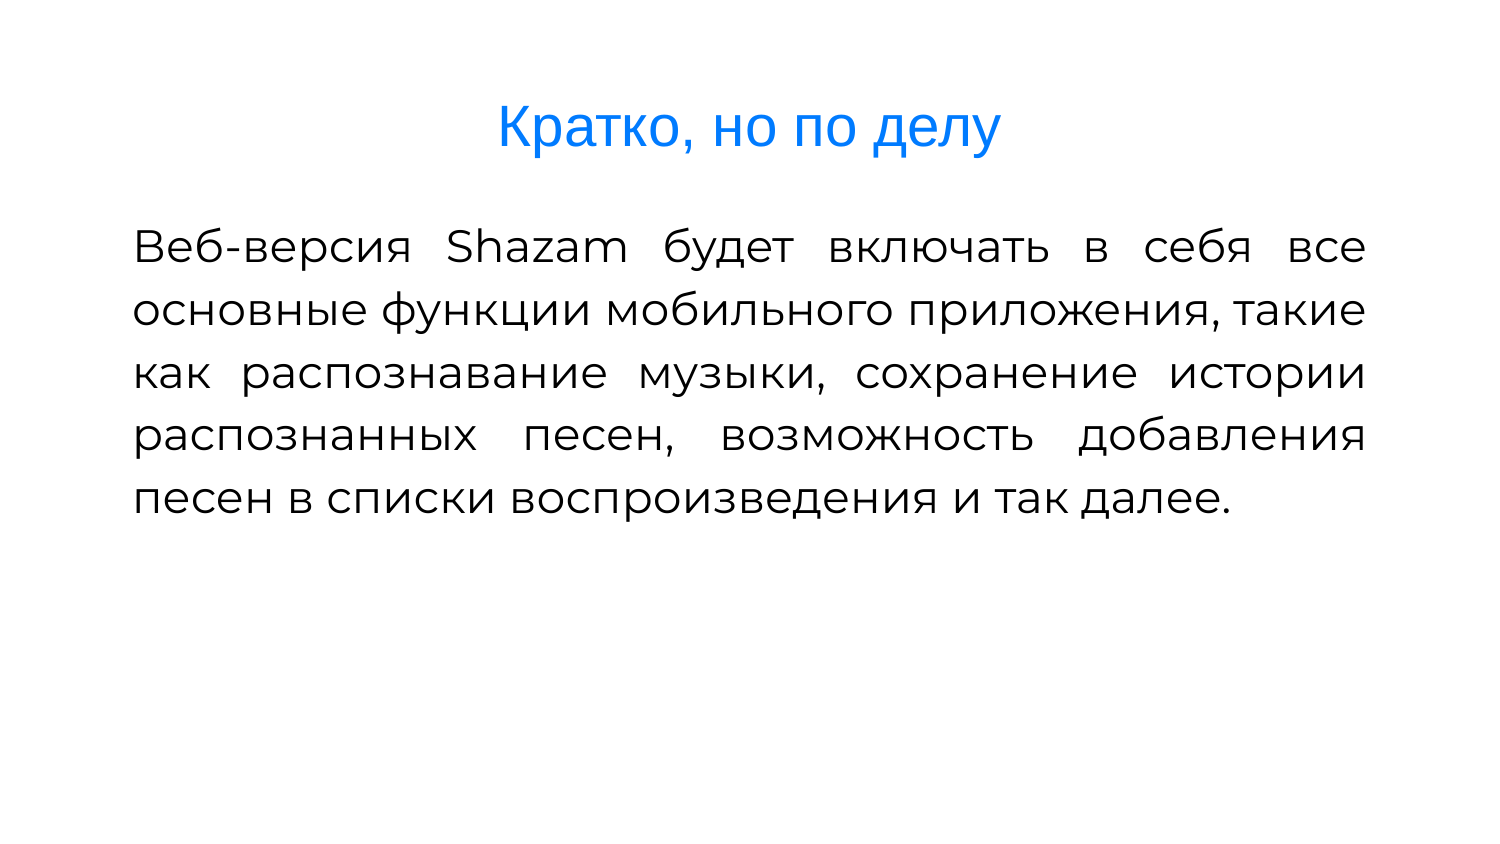

# Кратко, но по делу
Веб-версия Shazam будет включать в себя все основные функции мобильного приложения, такие как распознавание музыки, сохранение истории распознанных песен, возможность добавления песен в списки воспроизведения и так далее.